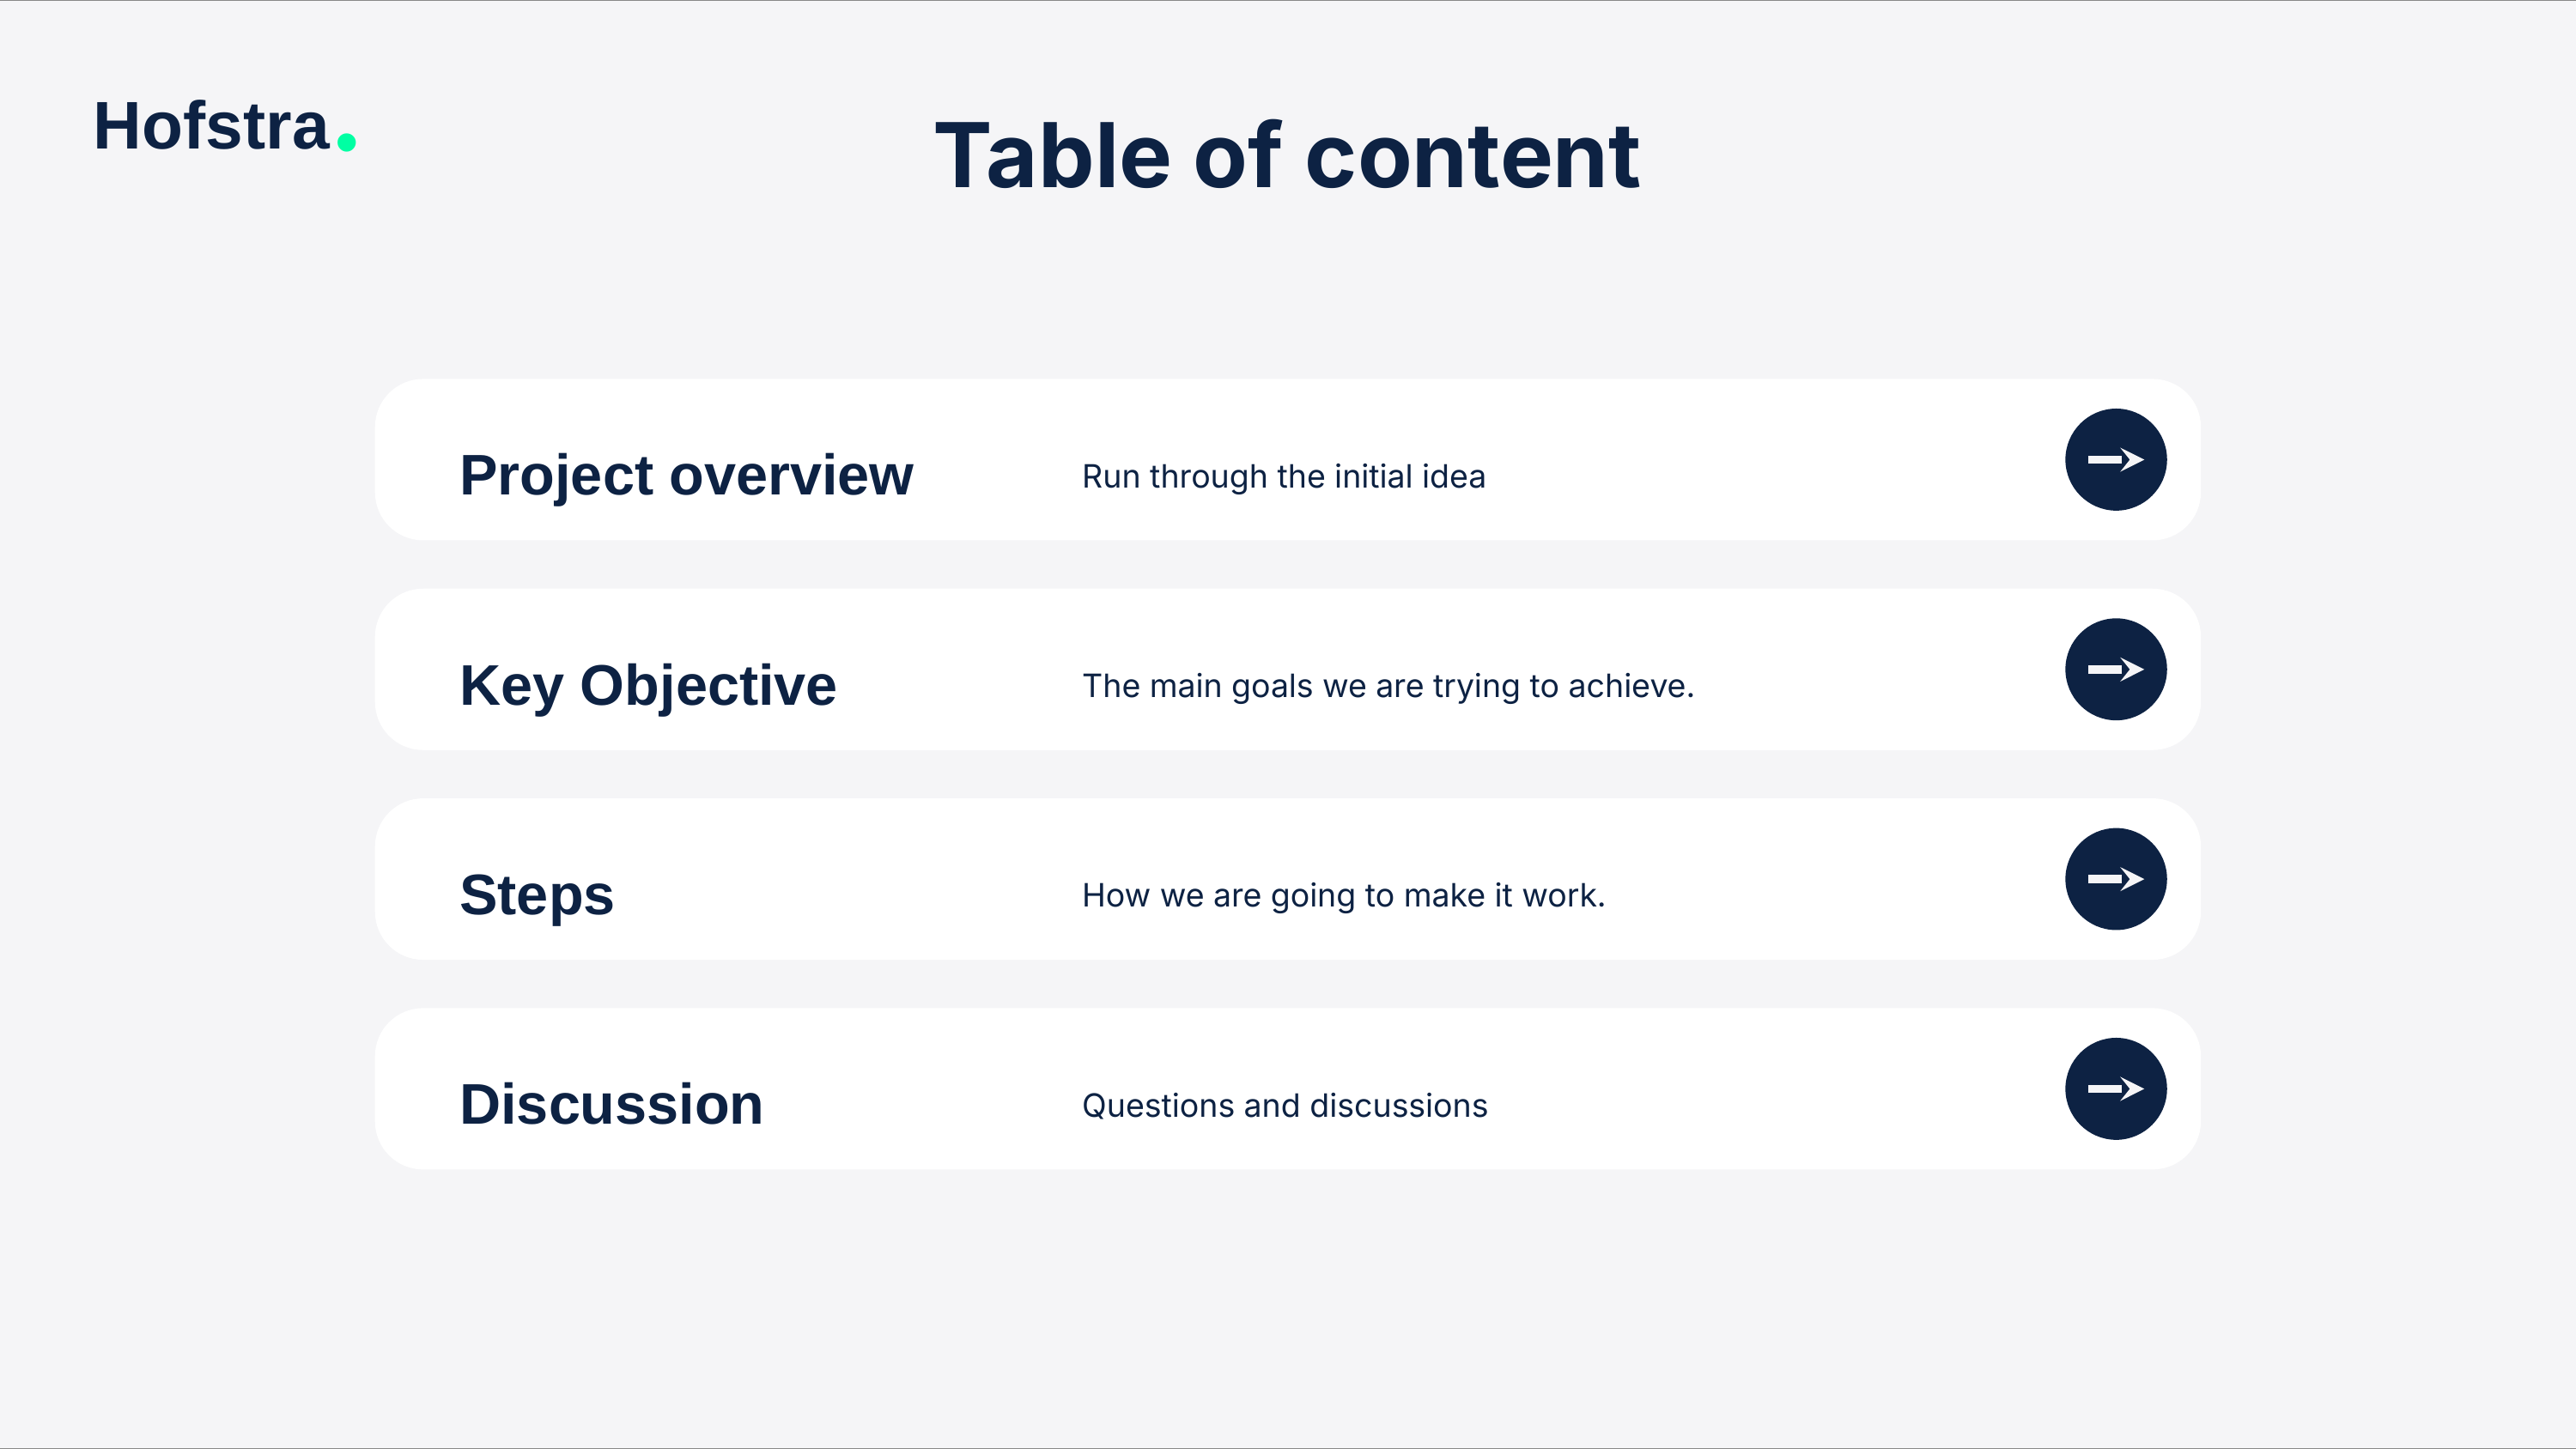

Hofstra
•
Table of content

Project overview
Run through the initial idea

Key Objective
The main goals we are trying to achieve.

Steps
How we are going to make it work.

Discussion
Questions and discussions